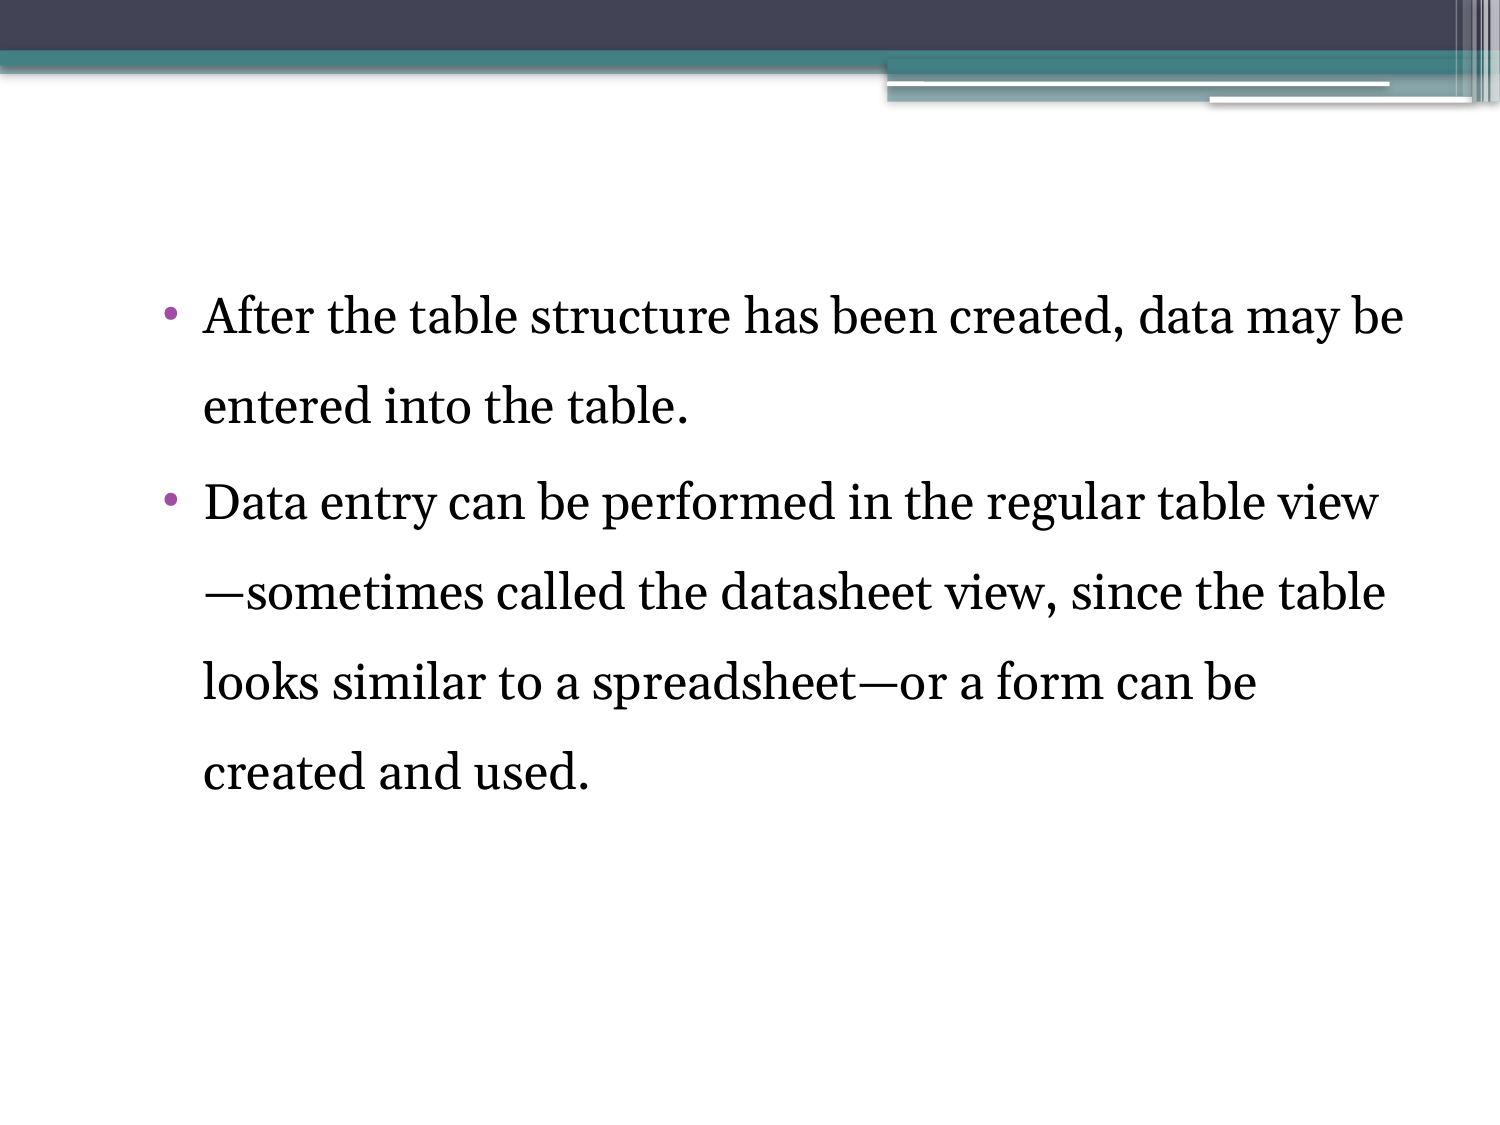

After the table structure has been created, data may be entered into the table.
Data entry can be performed in the regular table view—sometimes called the datasheet view, since the table looks similar to a spreadsheet—or a form can be created and used.